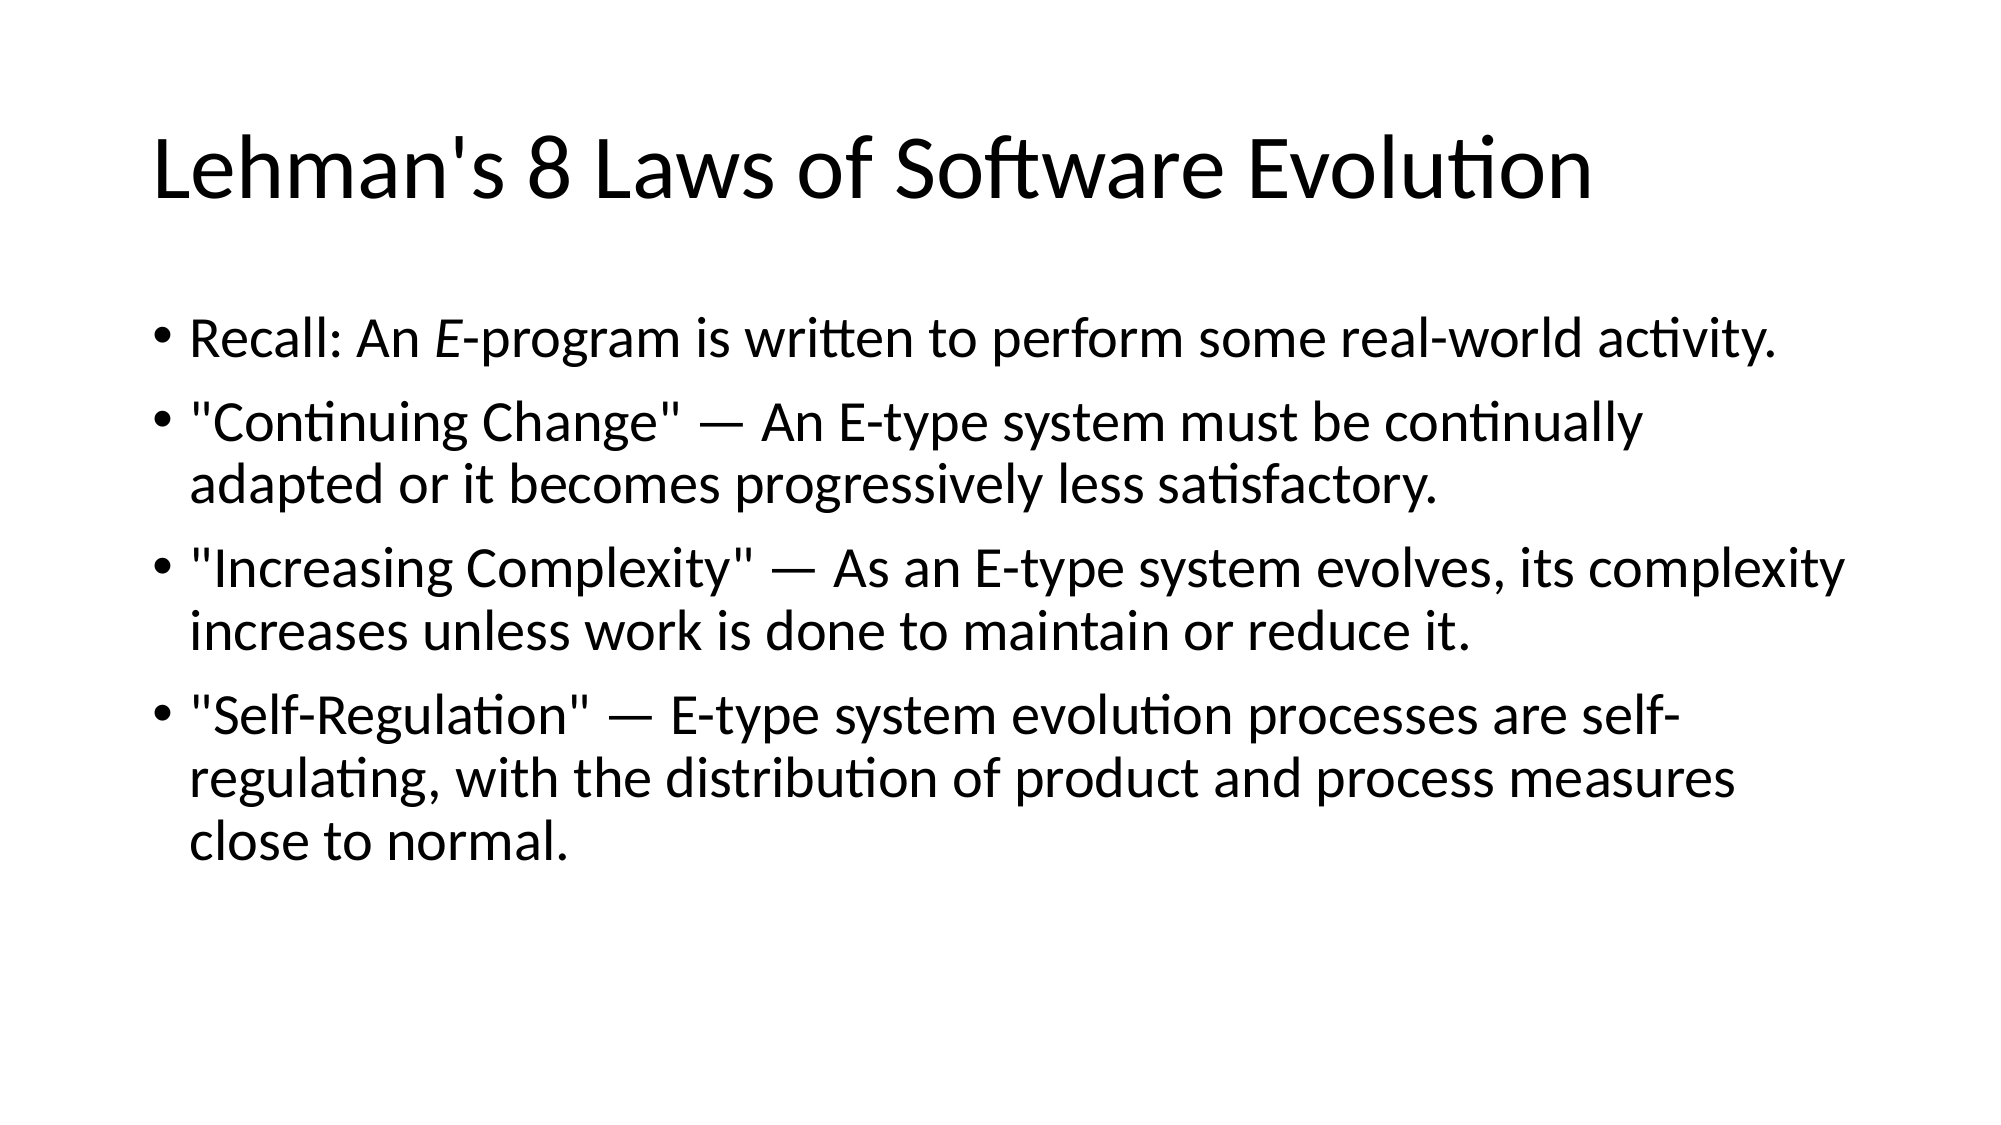

# Lehman's 8 Laws of Software Evolution
Recall: An E-program is written to perform some real-world activity.
"Continuing Change" — An E-type system must be continually adapted or it becomes progressively less satisfactory.
"Increasing Complexity" — As an E-type system evolves, its complexity increases unless work is done to maintain or reduce it.
"Self-Regulation" — E-type system evolution processes are self-regulating, with the distribution of product and process measures close to normal.